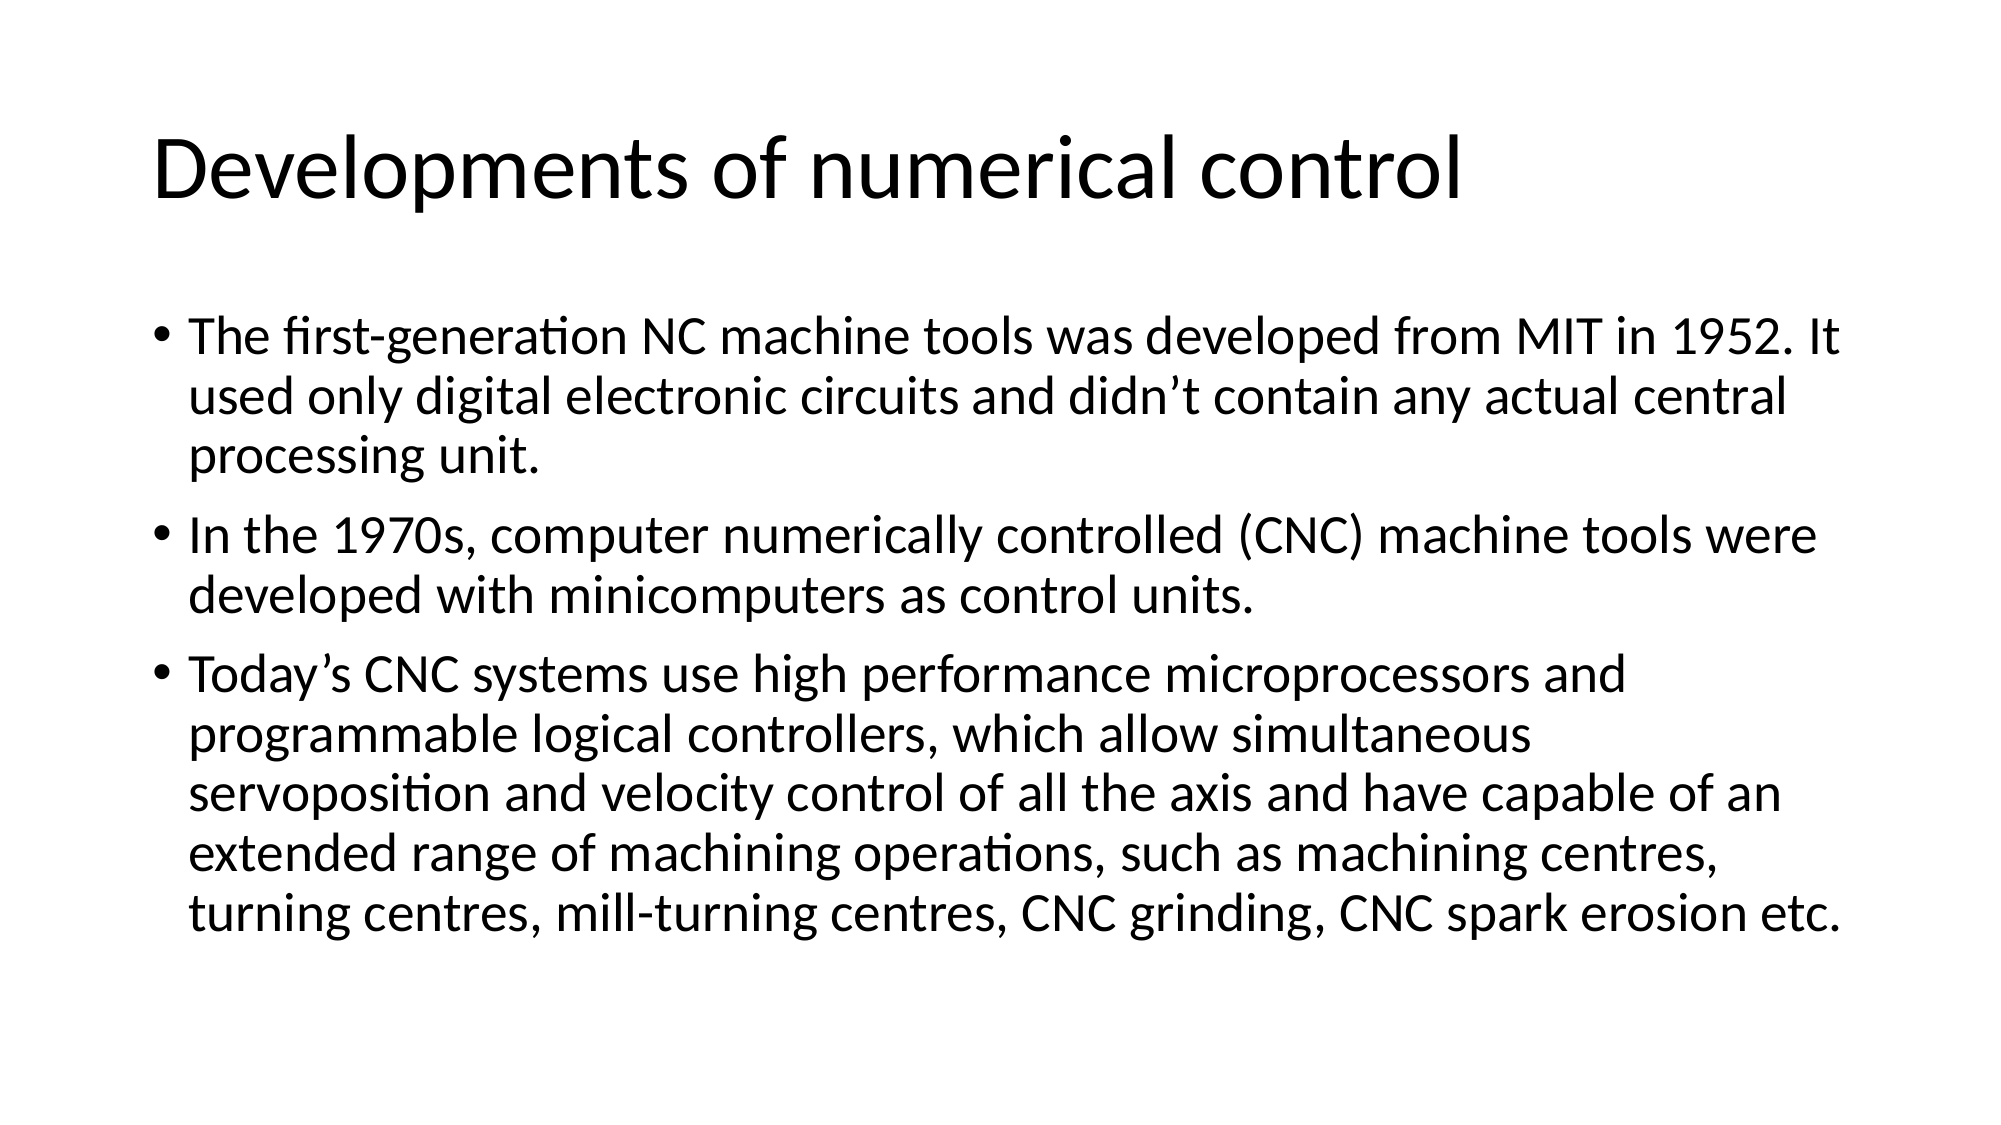

# Developments of numerical control
The first-generation NC machine tools was developed from MIT in 1952. It used only digital electronic circuits and didn’t contain any actual central processing unit.
In the 1970s, computer numerically controlled (CNC) machine tools were developed with minicomputers as control units.
Today’s CNC systems use high performance microprocessors and programmable logical controllers, which allow simultaneous servoposition and velocity control of all the axis and have capable of an extended range of machining operations, such as machining centres, turning centres, mill-turning centres, CNC grinding, CNC spark erosion etc.